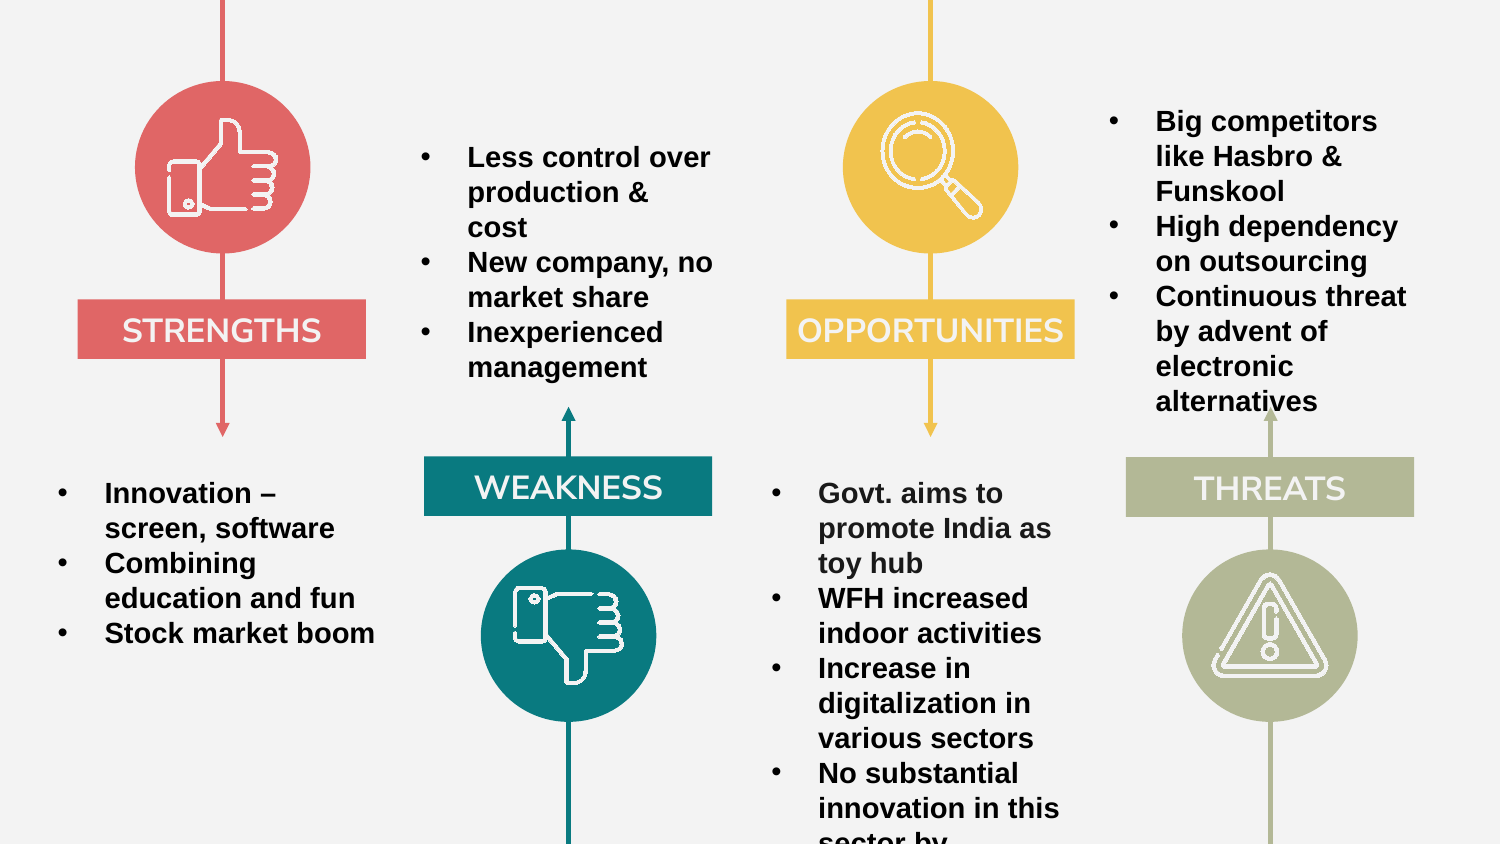

STRENGTHS

OPPORTUNITIES
Big competitors like Hasbro & Funskool
High dependency on outsourcing
Continuous threat by advent of electronic alternatives
Less control over production & cost
New company, no market share
Inexperienced management
WEAKNESS

THREATS

Innovation – screen, software
Combining education and fun
Stock market boom
Govt. aims to promote India as toy hub
WFH increased indoor activities
Increase in digitalization in various sectors
No substantial innovation in this sector by competitors